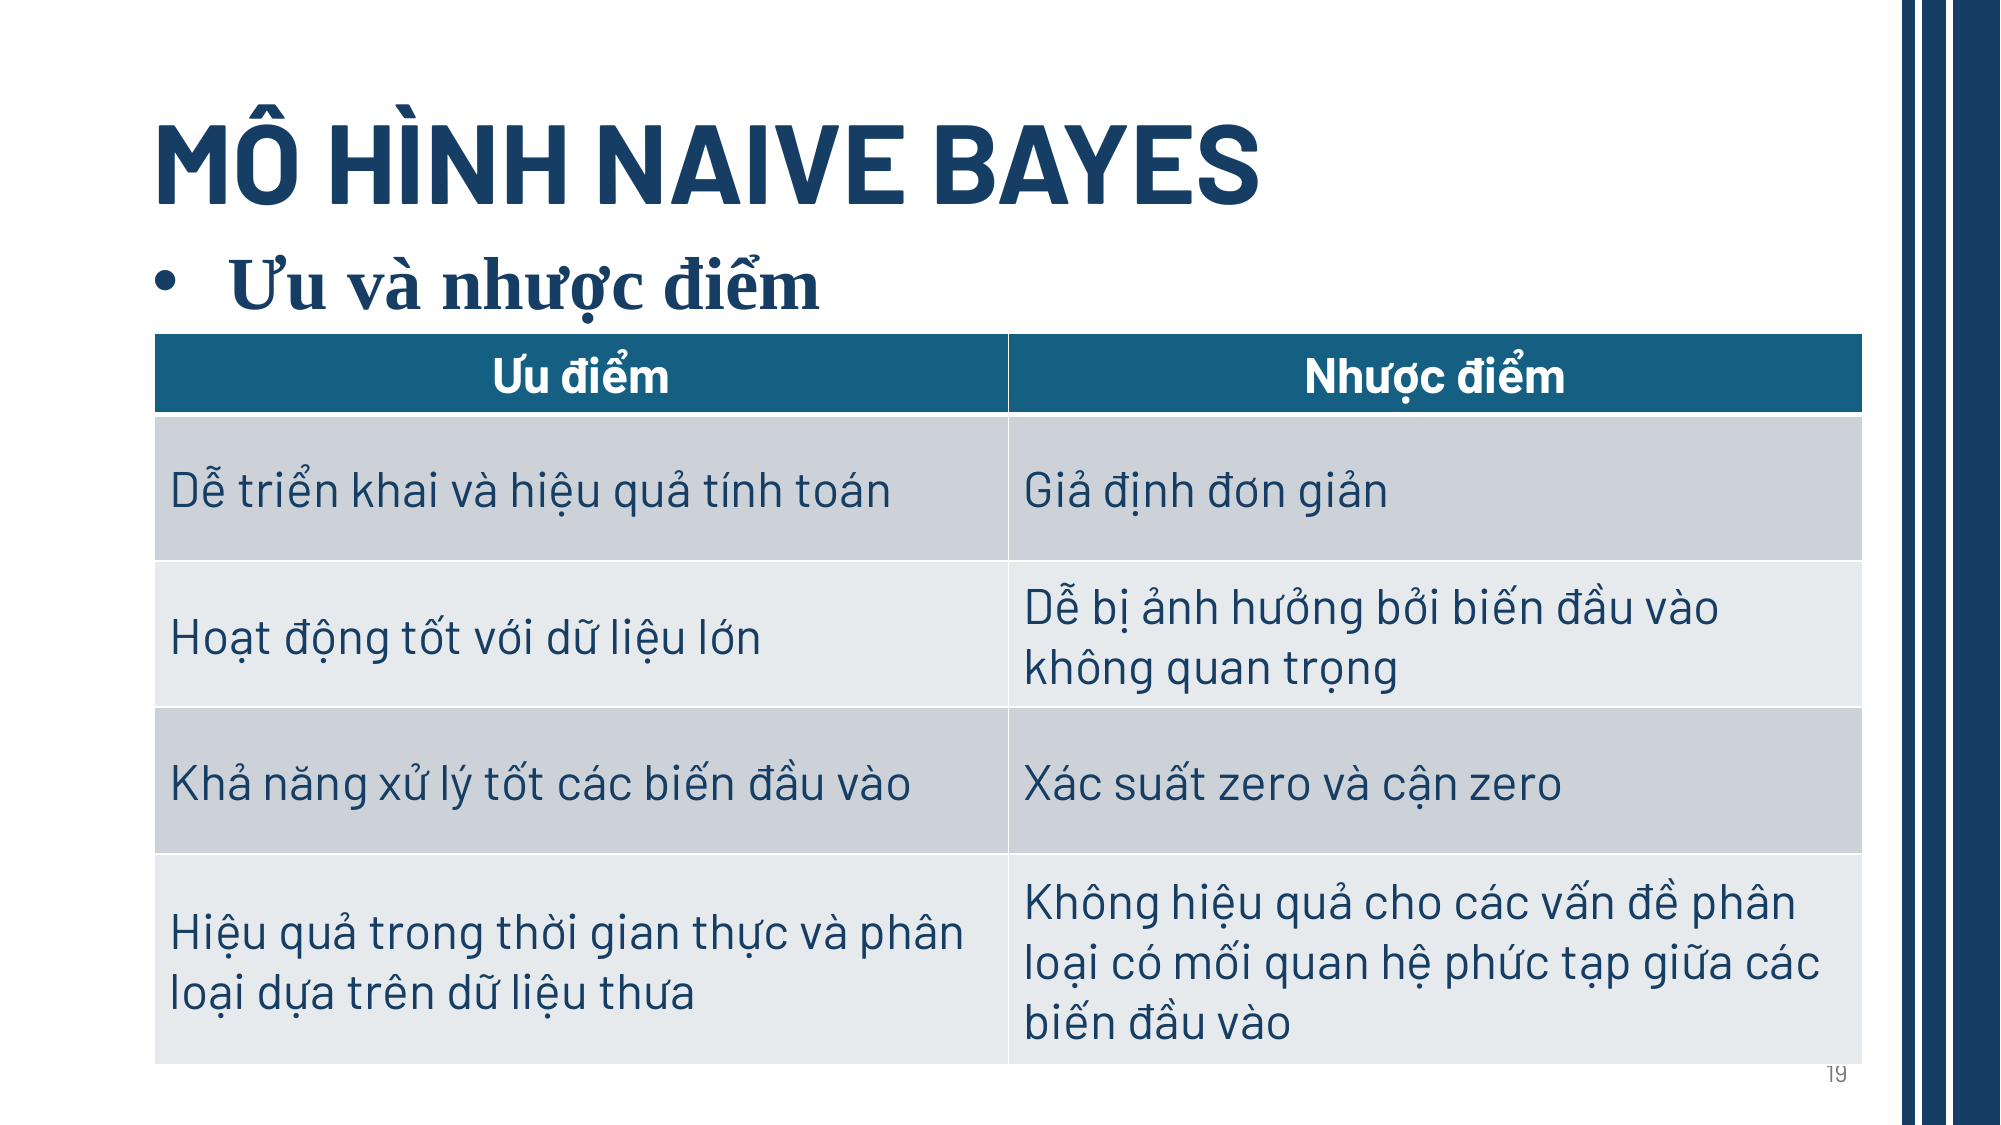

# MÔ HÌNH NAIVE BAYES
Ưu và nhược điểm
| Ưu điểm | Nhược điểm |
| --- | --- |
| Dễ triển khai và hiệu quả tính toán | Giả định đơn giản |
| Hoạt động tốt với dữ liệu lớn | Dễ bị ảnh hưởng bởi biến đầu vào không quan trọng |
| Khả năng xử lý tốt các biến đầu vào | Xác suất zero và cận zero |
| Hiệu quả trong thời gian thực và phân loại dựa trên dữ liệu thưa | Không hiệu quả cho các vấn đề phân loại có mối quan hệ phức tạp giữa các biến đầu vào |
19